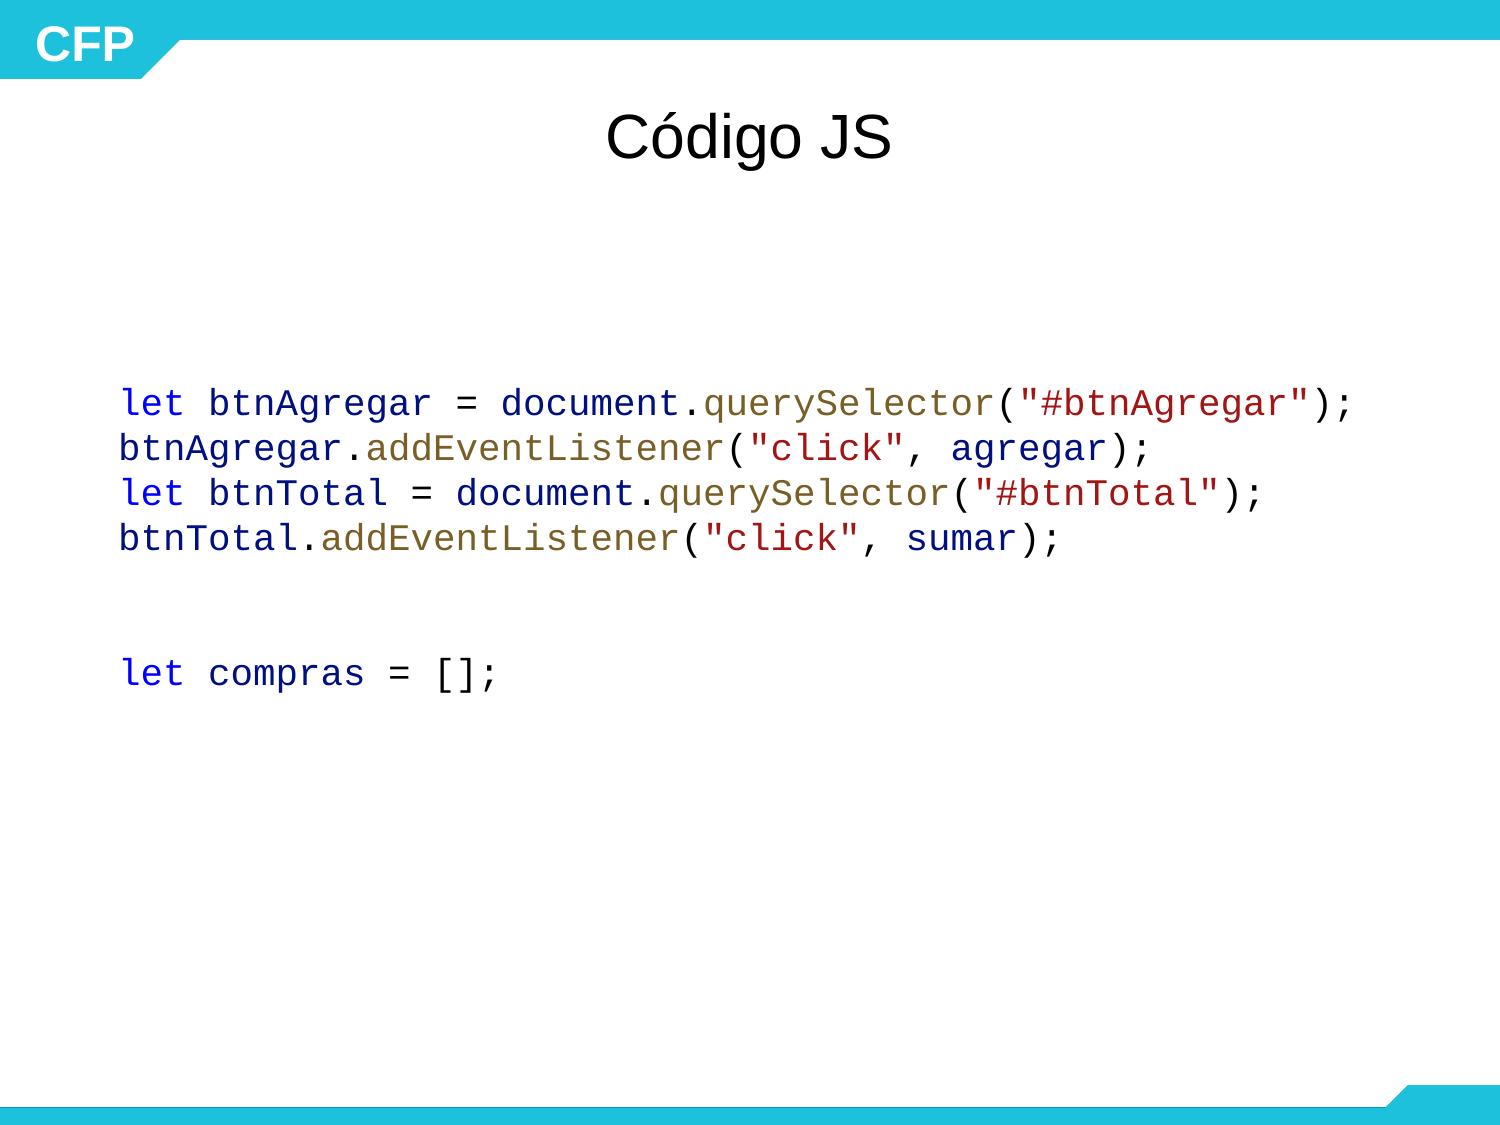

# Código JS
let btnAgregar = document.querySelector("#btnAgregar");
btnAgregar.addEventListener("click", agregar);
let btnTotal = document.querySelector("#btnTotal");
btnTotal.addEventListener("click", sumar);

let compras = [];